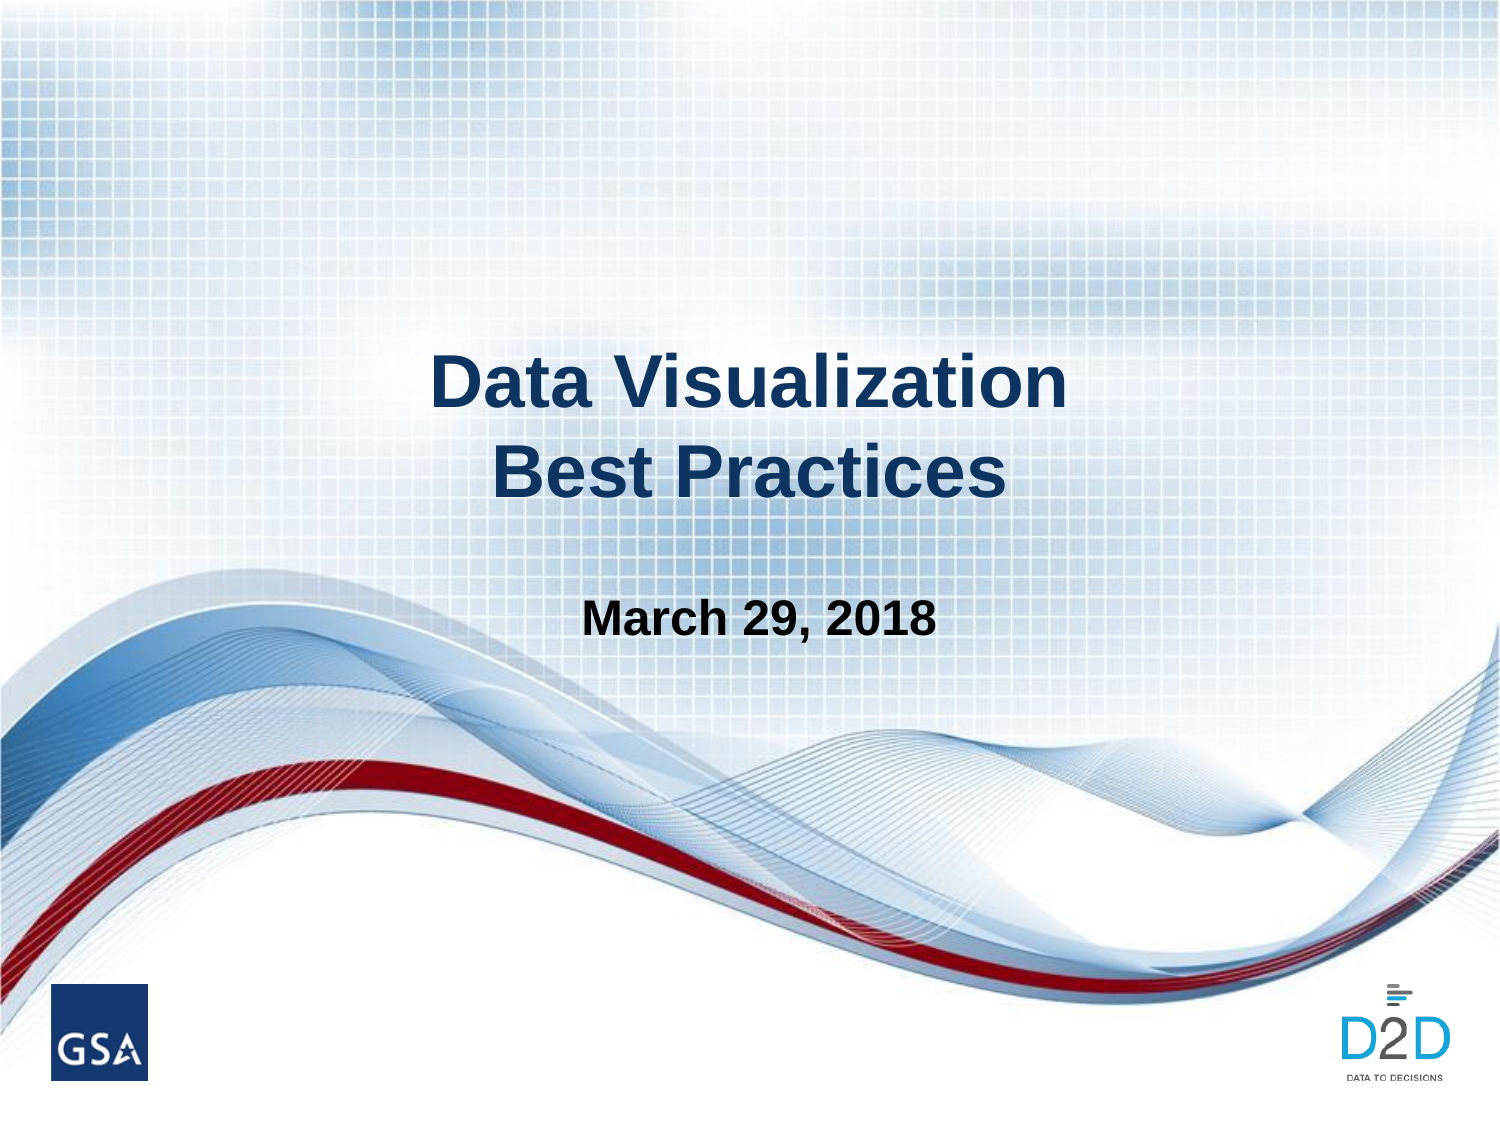

Data Visualization
Best Practices

March 29, 2018